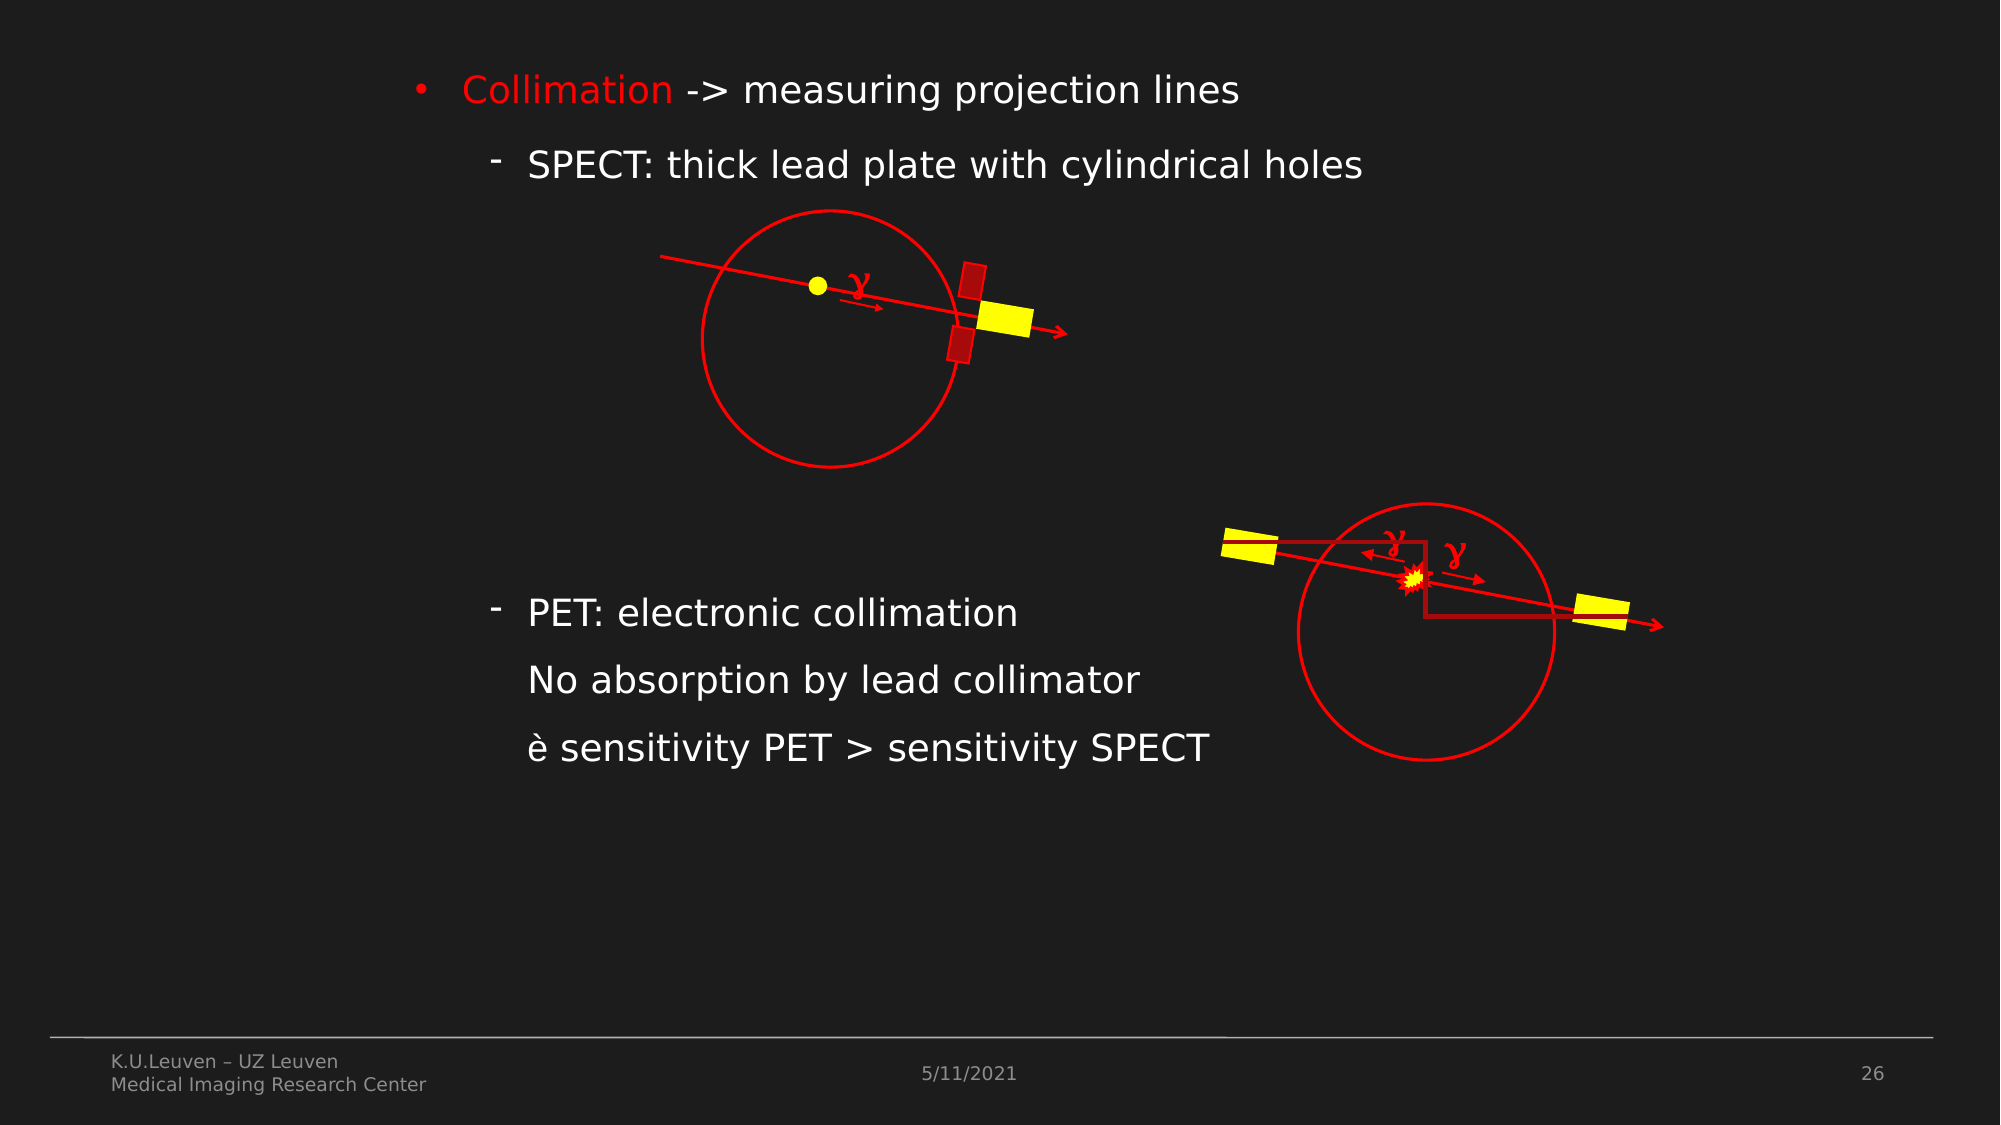

Collimation -> measuring projection lines
SPECT: thick lead plate with cylindrical holes

PET: electronic collimation
No absorption by lead collimator
è sensitivity PET > sensitivity SPECT

γ

γ
γ

K.U.Leuven – UZ Leuven
Medical Imaging Research Center
5/11/2021
26